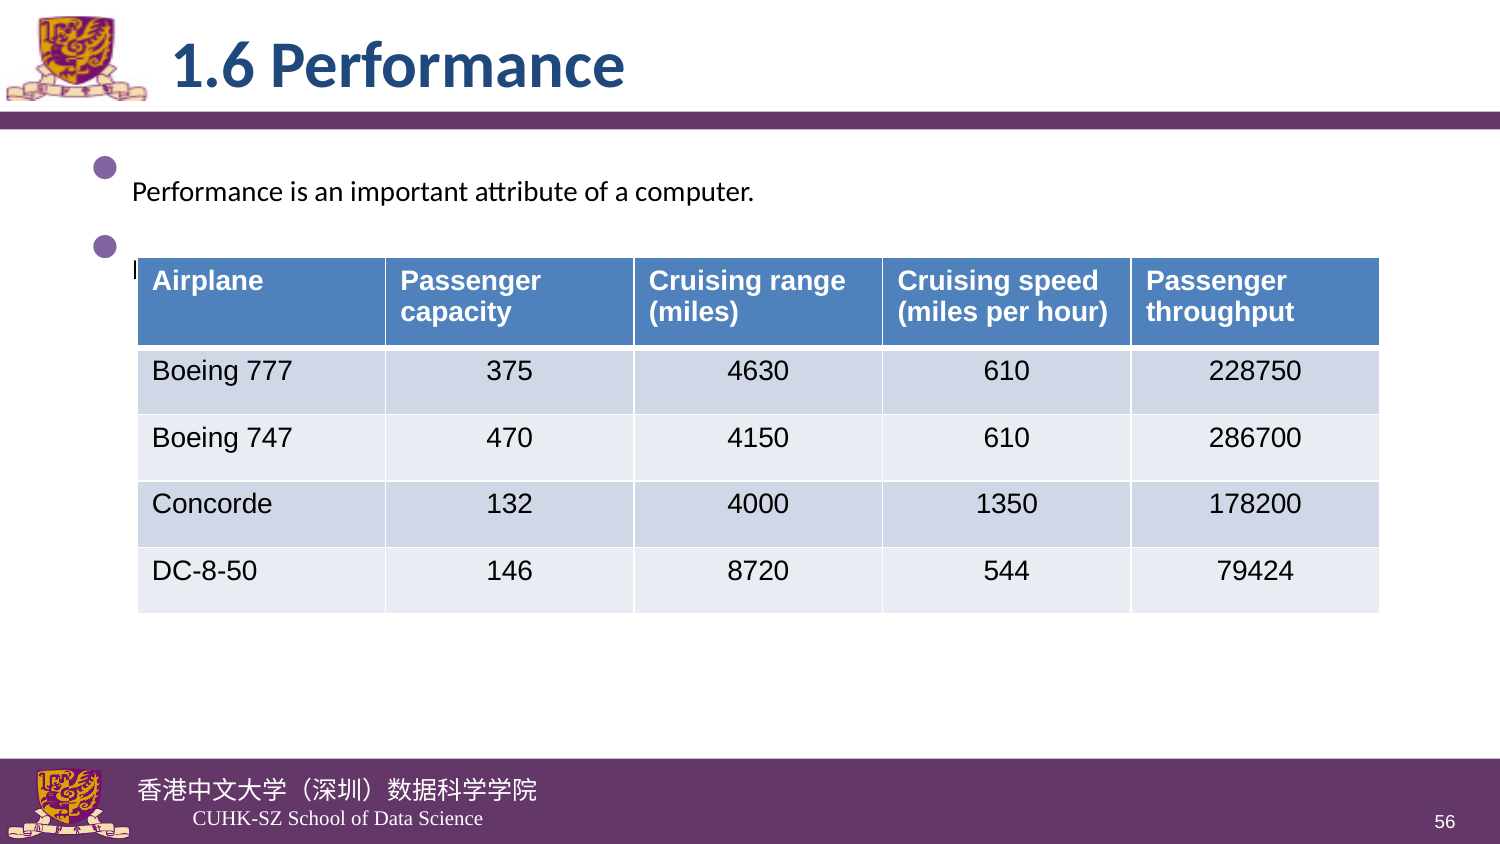

# 1.6 Performance
Performance is an important attribute of a computer.
Defining Performance

Which airplane has the best performance?
The Concorde has the highest cruising speed, the DC-5-80 has the longest range, and the 747 has the largest capacity.
| Airplane | Passenger capacity | Cruising range (miles) | Cruising speed (miles per hour) | Passenger throughput |
| --- | --- | --- | --- | --- |
| Boeing 777 | 375 | 4630 | 610 | 228750 |
| Boeing 747 | 470 | 4150 | 610 | 286700 |
| Concorde | 132 | 4000 | 1350 | 178200 |
| DC-8-50 | 146 | 8720 | 544 | 79424 |
56